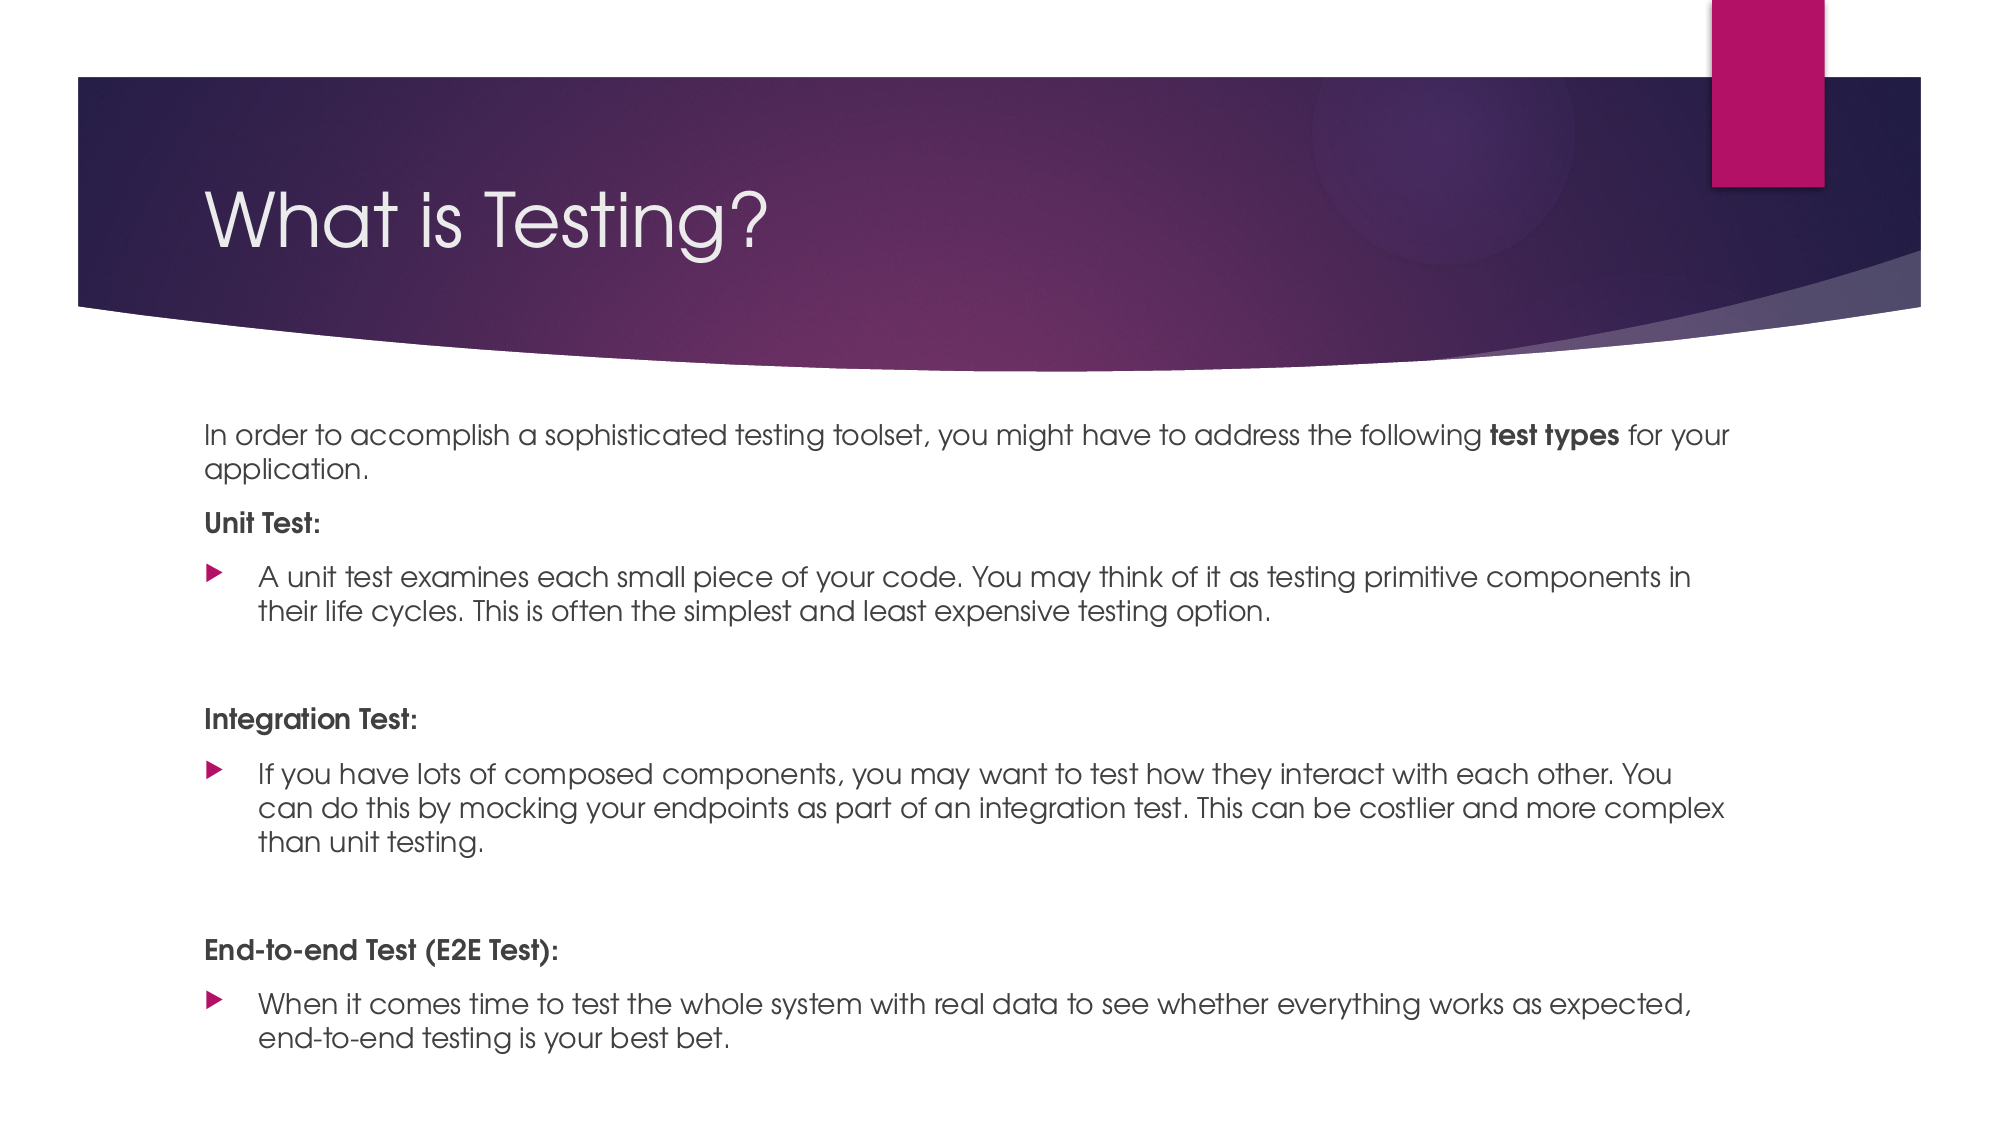

# What is Testing?
In order to accomplish a sophisticated testing toolset, you might have to address the following test types for your application.
Unit Test:
A unit test examines each small piece of your code. You may think of it as testing primitive components in their life cycles. This is often the simplest and least expensive testing option.

Integration Test:
If you have lots of composed components, you may want to test how they interact with each other. You can do this by mocking your endpoints as part of an integration test. This can be costlier and more complex than unit testing.

End-to-end Test (E2E Test):
When it comes time to test the whole system with real data to see whether everything works as expected, end-to-end testing is your best bet.